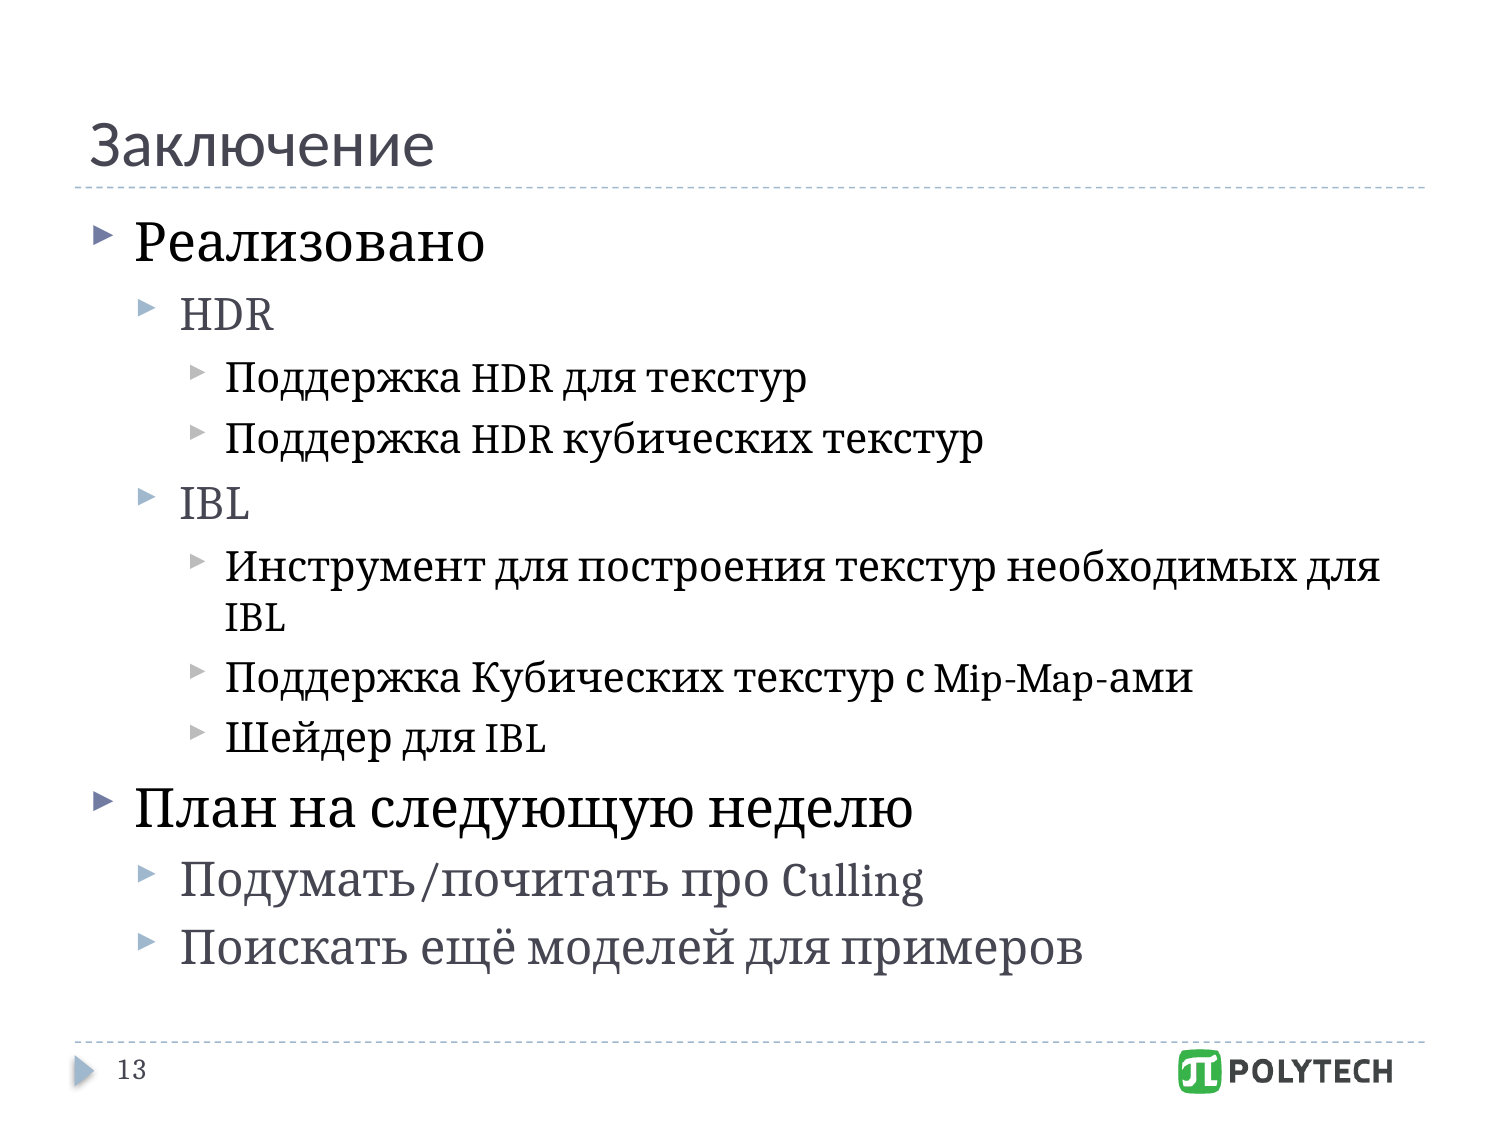

# Заключение
Реализовано
HDR
Поддержка HDR для текстур
Поддержка HDR кубических текстур
IBL
Инструмент для построения текстур необходимых для IBL
Поддержка Кубических текстур с Mip-Map-ами
Шейдер для IBL
План на следующую неделю
Подумать/почитать про Culling
Поискать ещё моделей для примеров

13